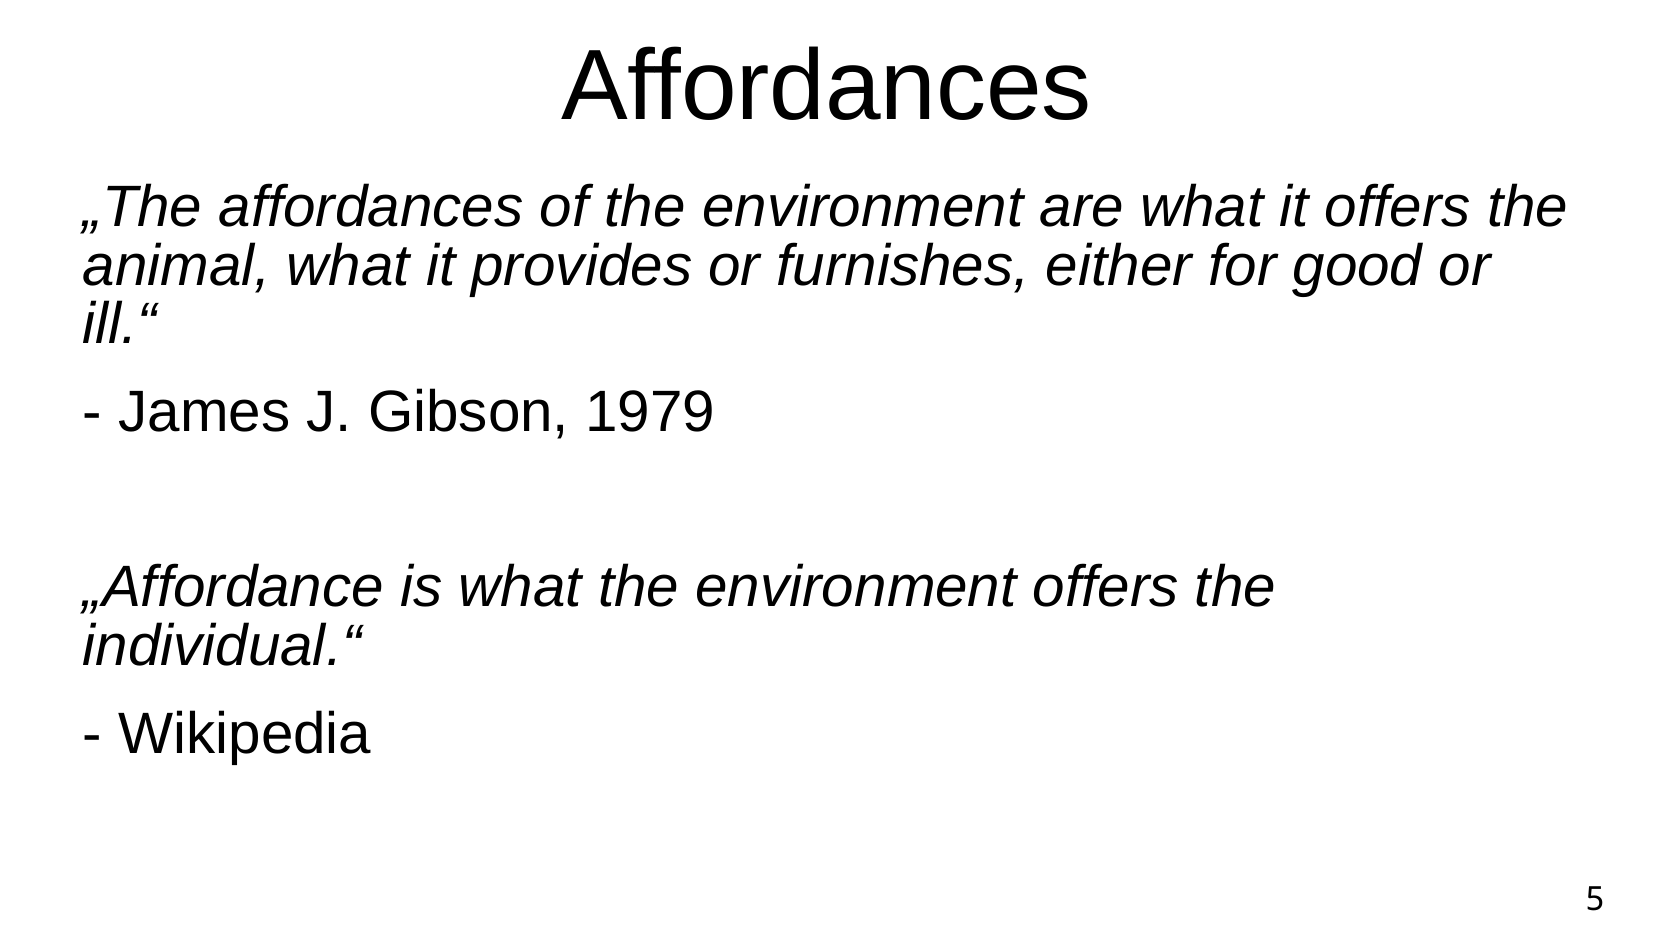

Affordances
„The affordances of the environment are what it offers the animal, what it provides or furnishes, either for good or ill.“
- James J. Gibson, 1979

„Affordance is what the environment offers the individual.“
- Wikipedia